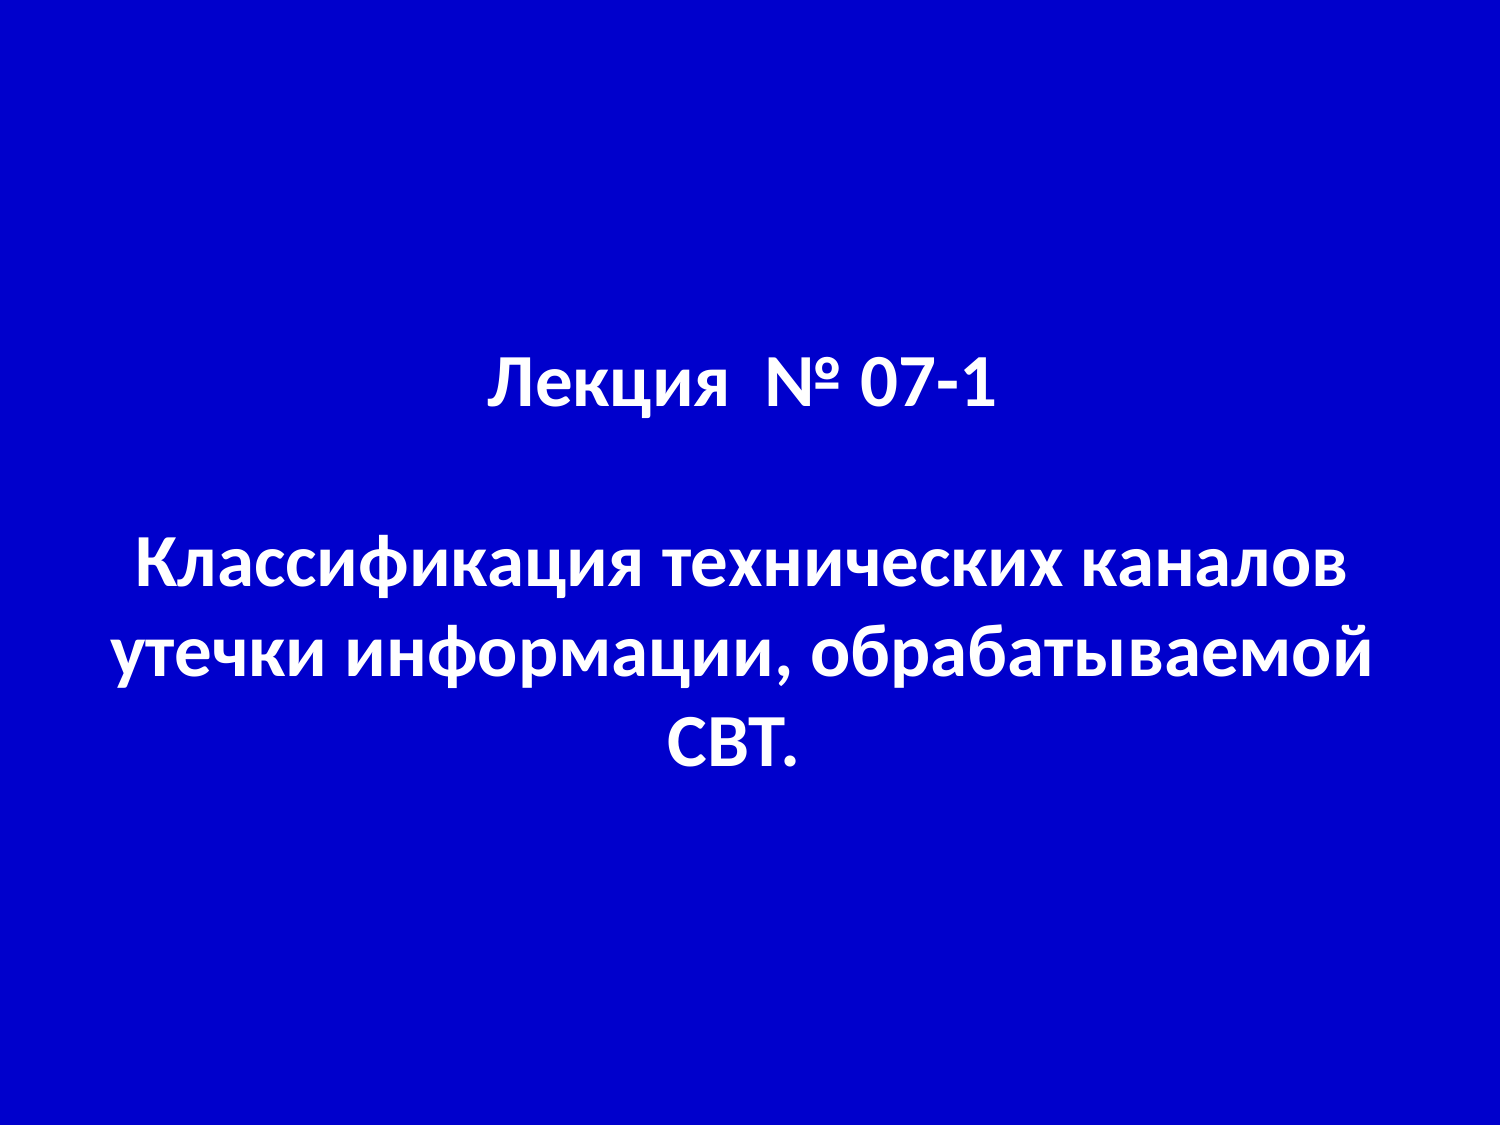

Лекция  № 07-1

Классификация технических каналов утечки информации, обрабатываемой СВТ.